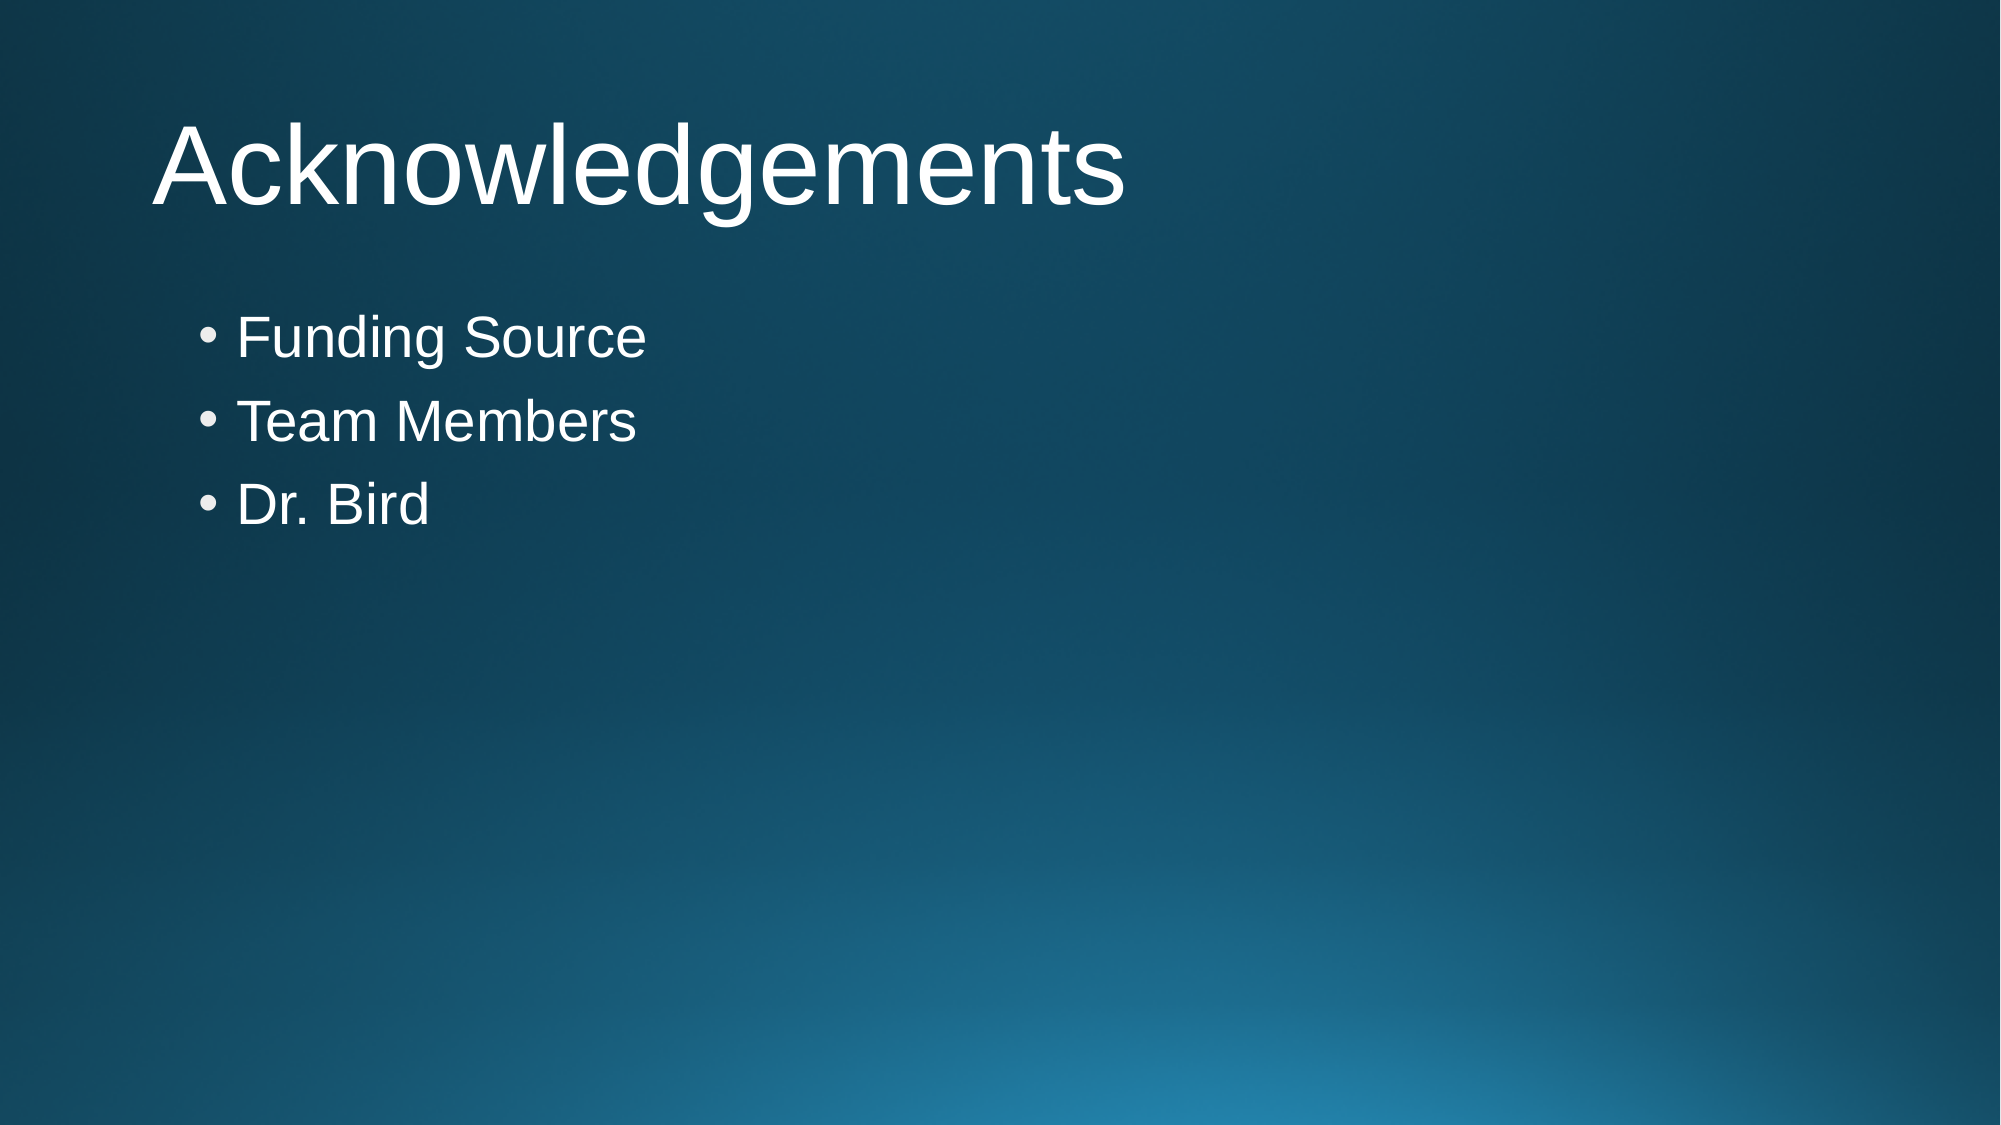

# Acknowledgements
Funding Source
Team Members
Dr. Bird